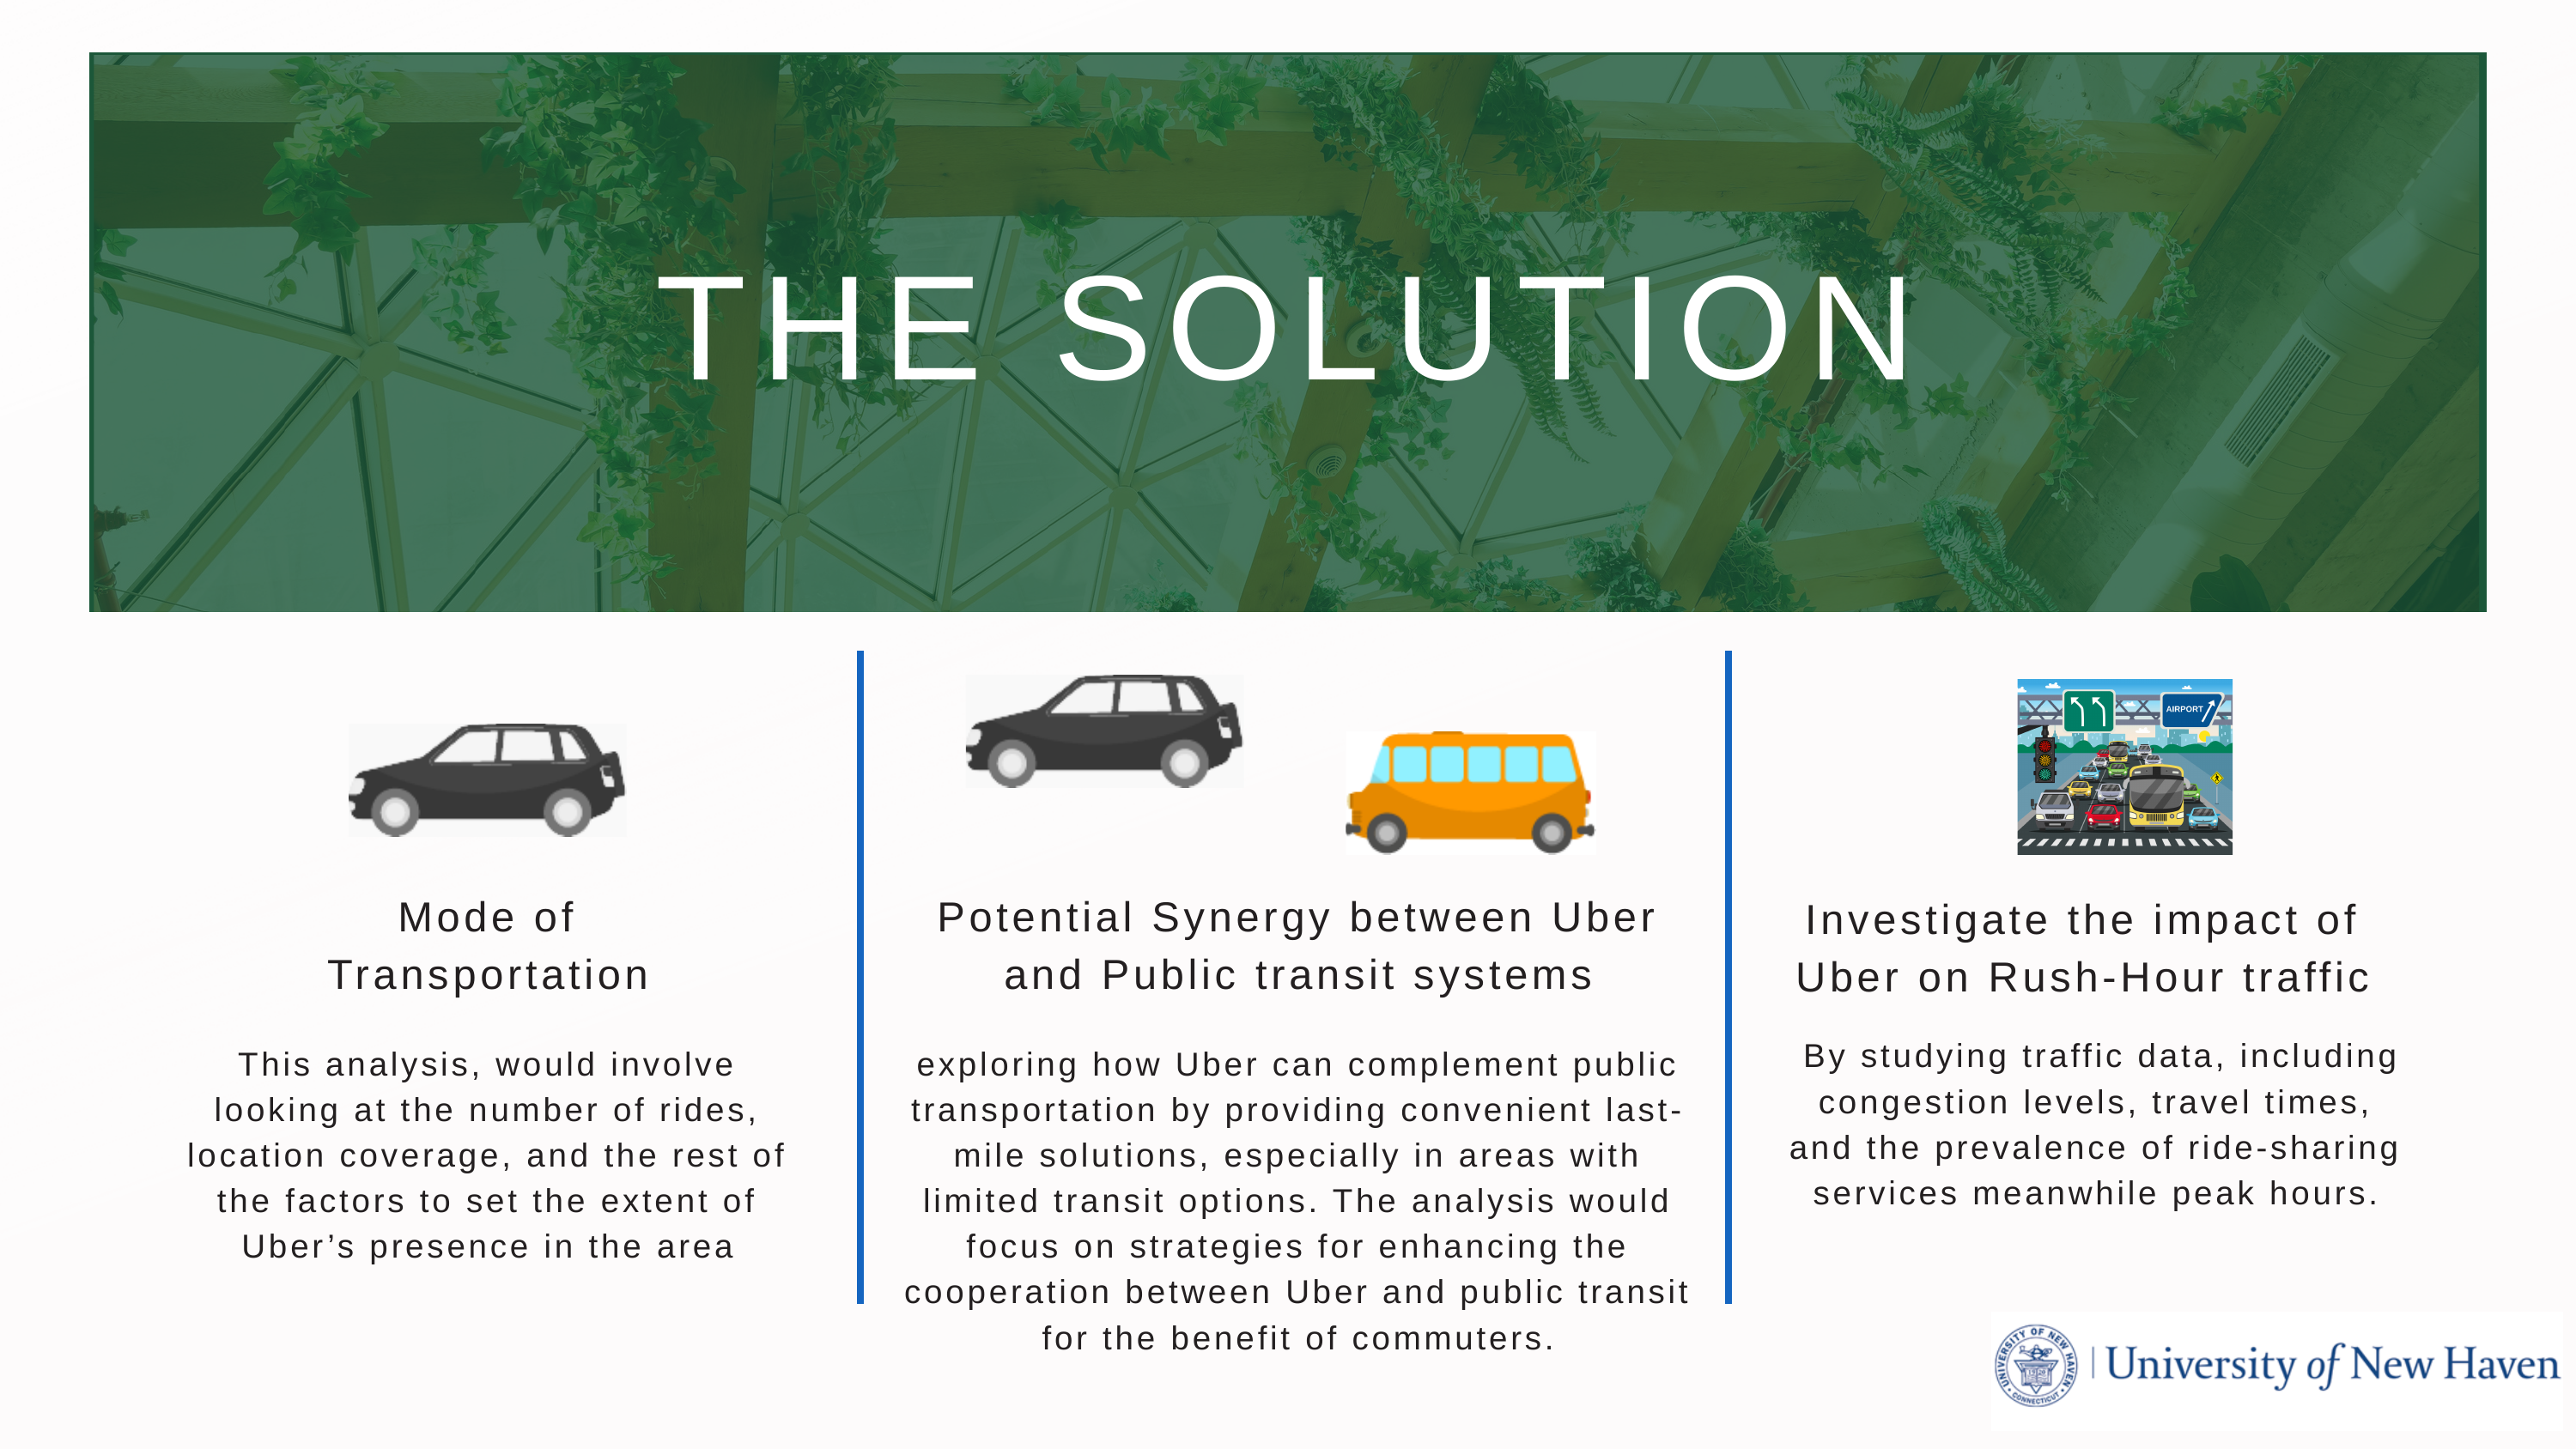

THE SOLUTION

Mode of Transportation
Potential Synergy between Uber and Public transit systems
Investigate the impact of Uber on Rush-Hour traffic
 By studying traffic data, including congestion levels, travel times, and the prevalence of ride-sharing services meanwhile peak hours.
This analysis, would involve looking at the number of rides, location coverage, and the rest of the factors to set the extent of Uber’s presence in the area
exploring how Uber can complement public transportation by providing convenient last-mile solutions, especially in areas with limited transit options. The analysis would focus on strategies for enhancing the cooperation between Uber and public transit for the benefit of commuters.